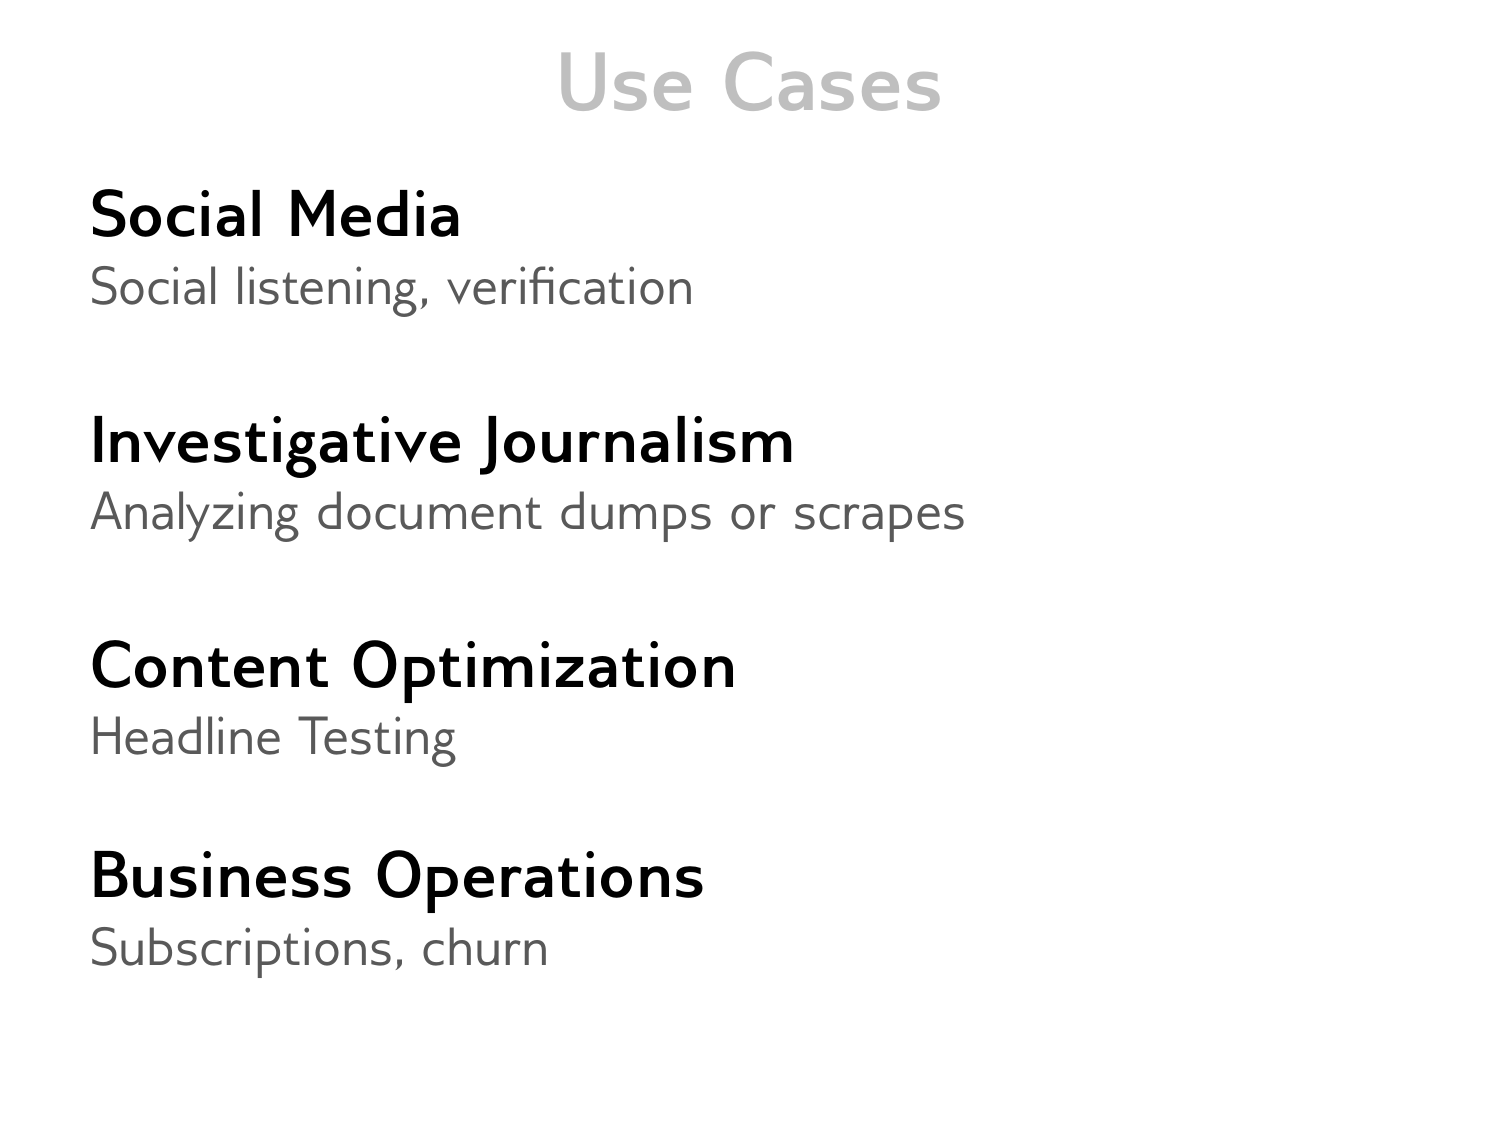

# Use Cases
Social Media
Social listening, verification

Investigative Journalism
Analyzing document dumps or scrapes

Content Optimization
Headline Testing

Business Operations
Subscriptions, churn